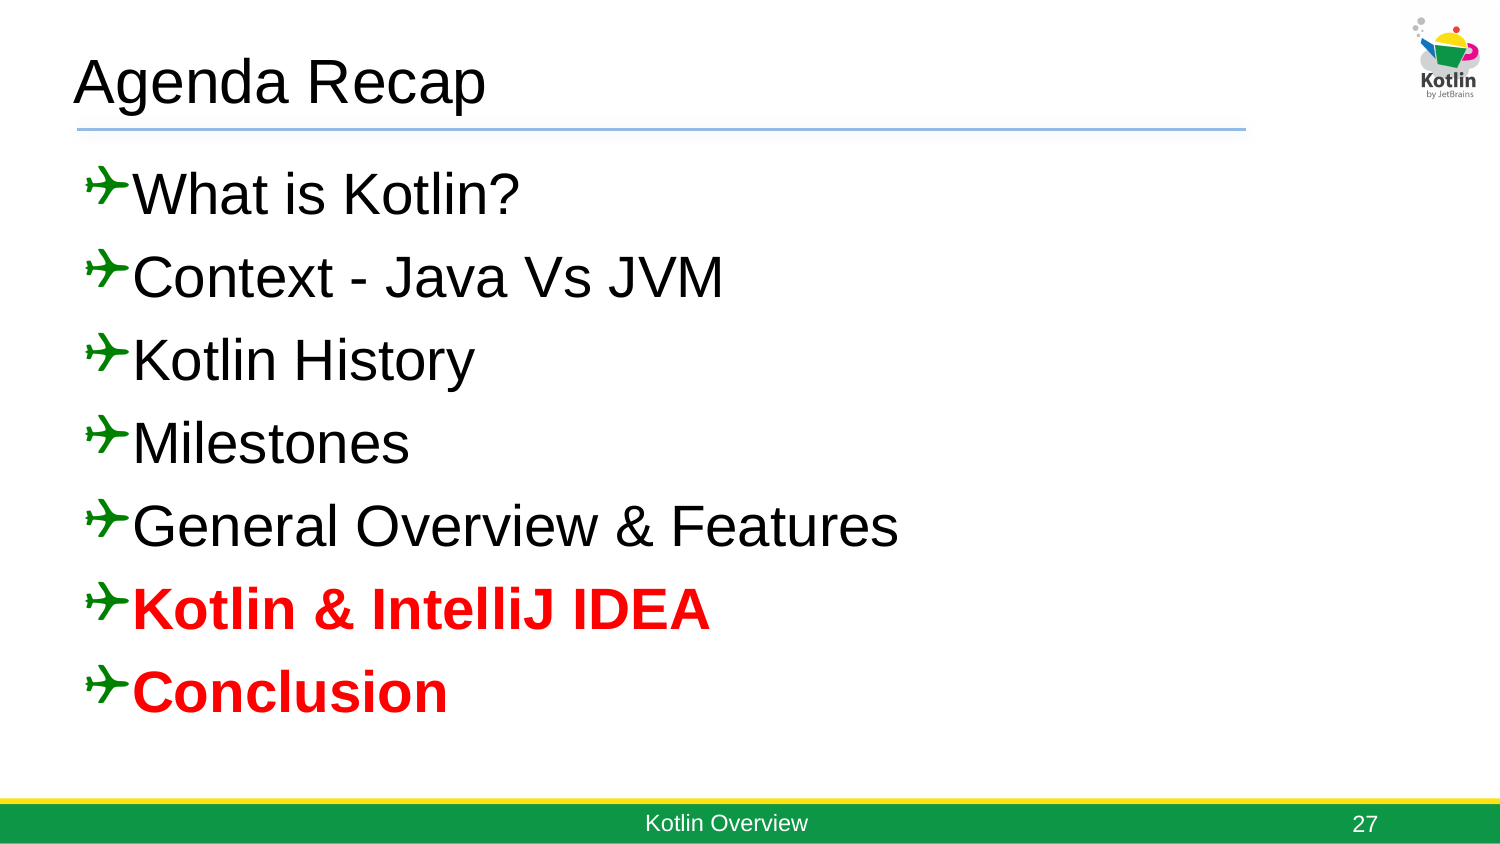

# Agenda Recap
What is Kotlin?
Context - Java Vs JVM
Kotlin History
Milestones
General Overview & Features
Kotlin & IntelliJ IDEA
Conclusion
27
Kotlin Overview